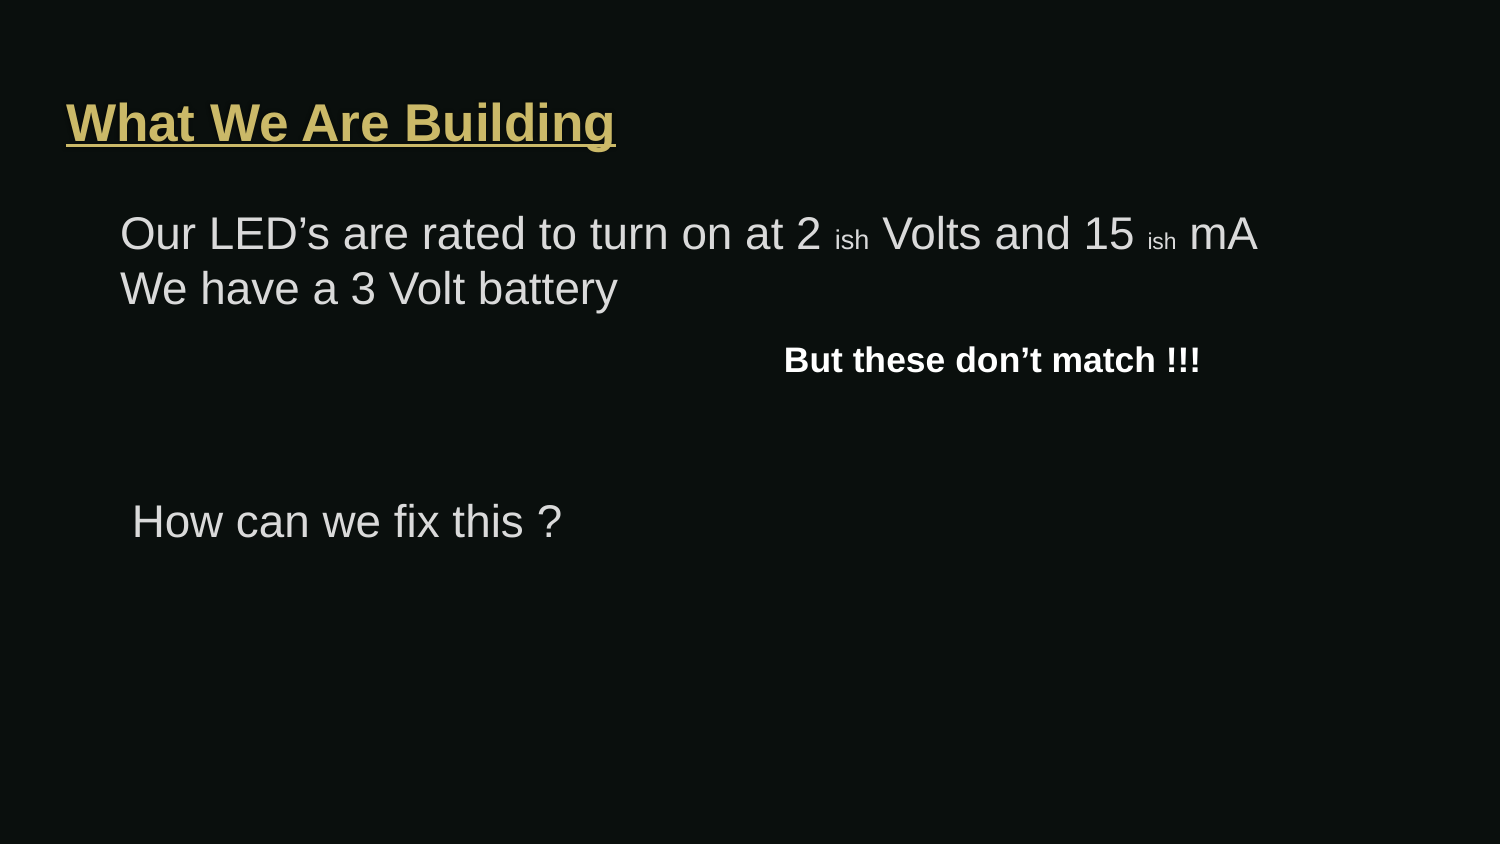

# What We Are Building
Our LED’s are rated to turn on at 2 ish Volts and 15 ish mA
We have a 3 Volt battery

But these don’t match !!!
How can we fix this ?